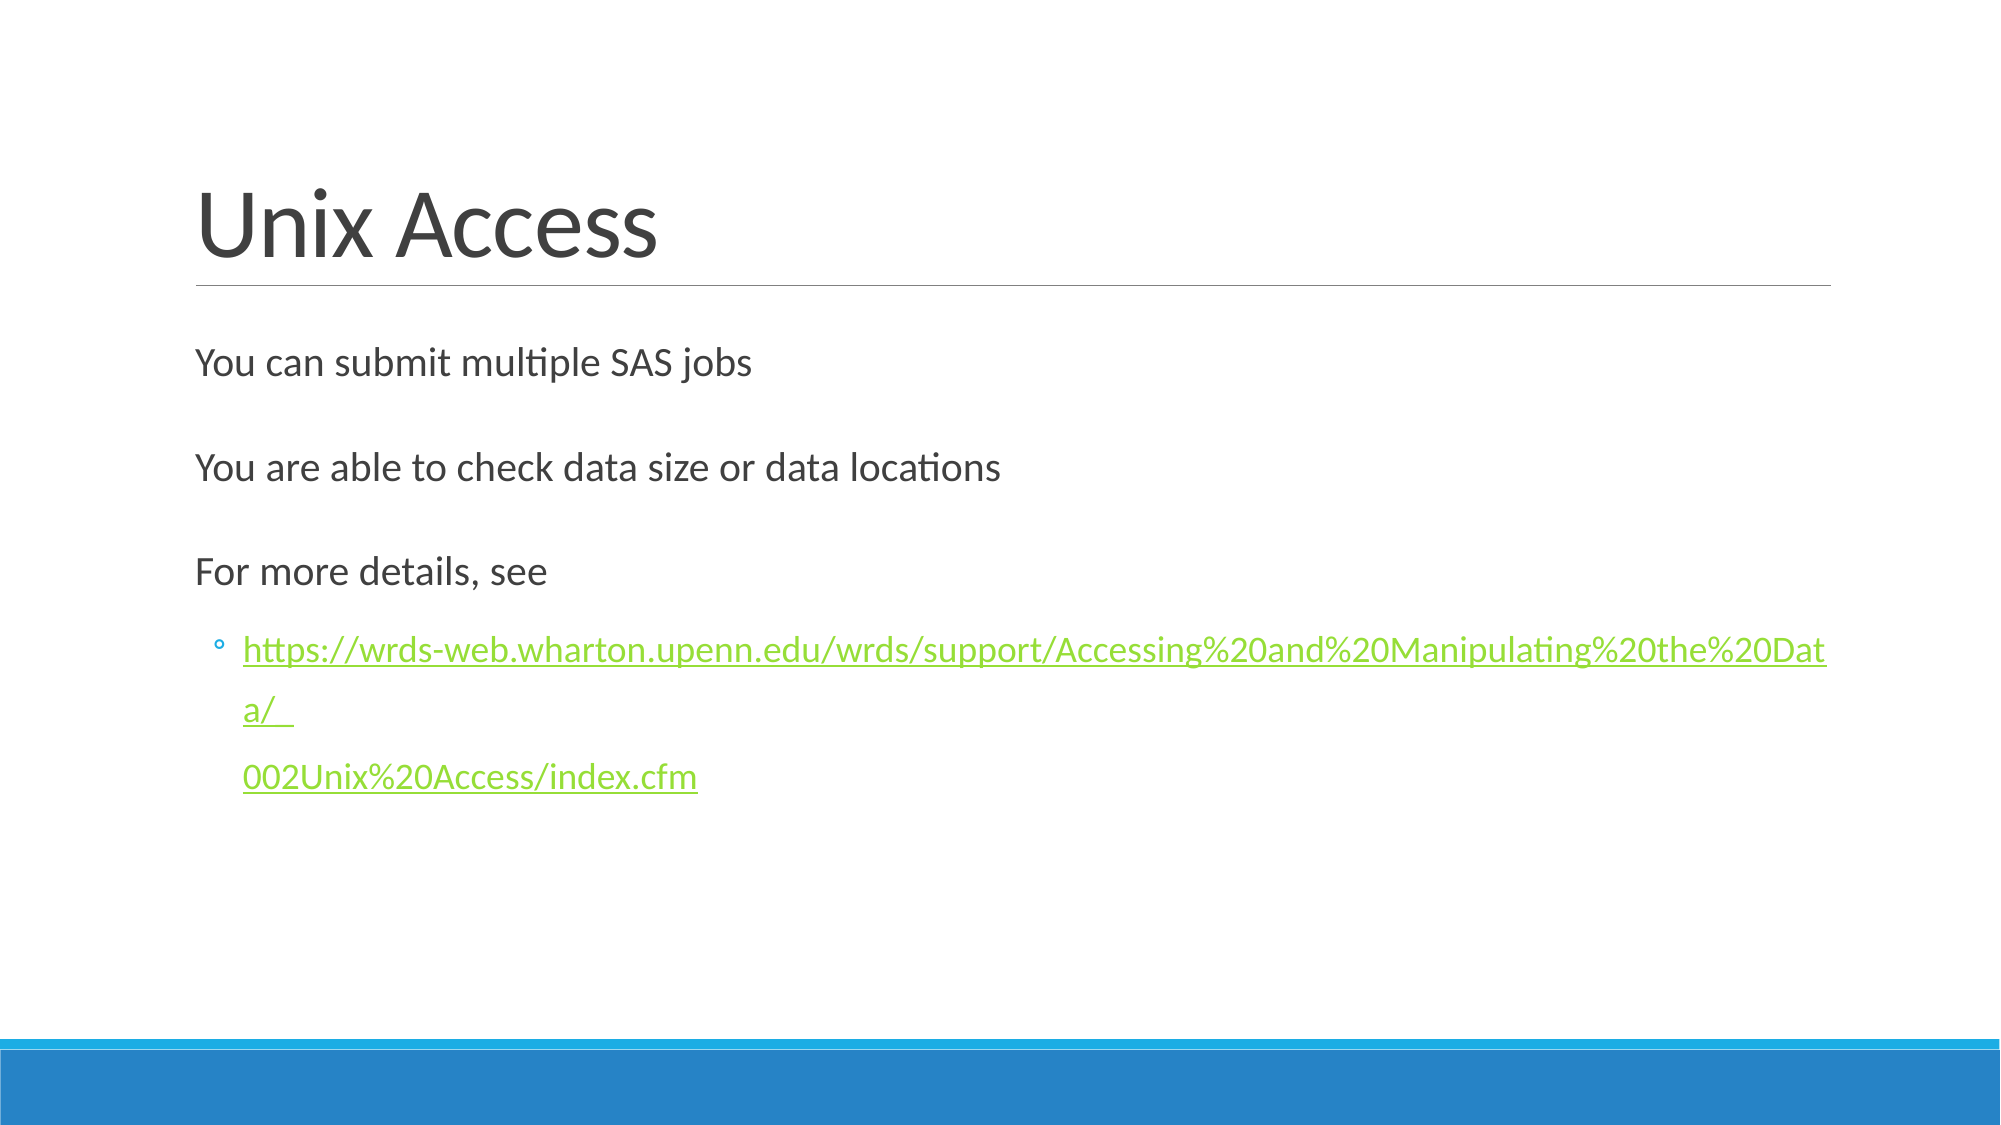

# Unix Access
You can submit multiple SAS jobs
You are able to check data size or data locations
For more details, see
https://wrds-web.wharton.upenn.edu/wrds/support/Accessing%20and%20Manipulating%20the%20Data/_002Unix%20Access/index.cfm